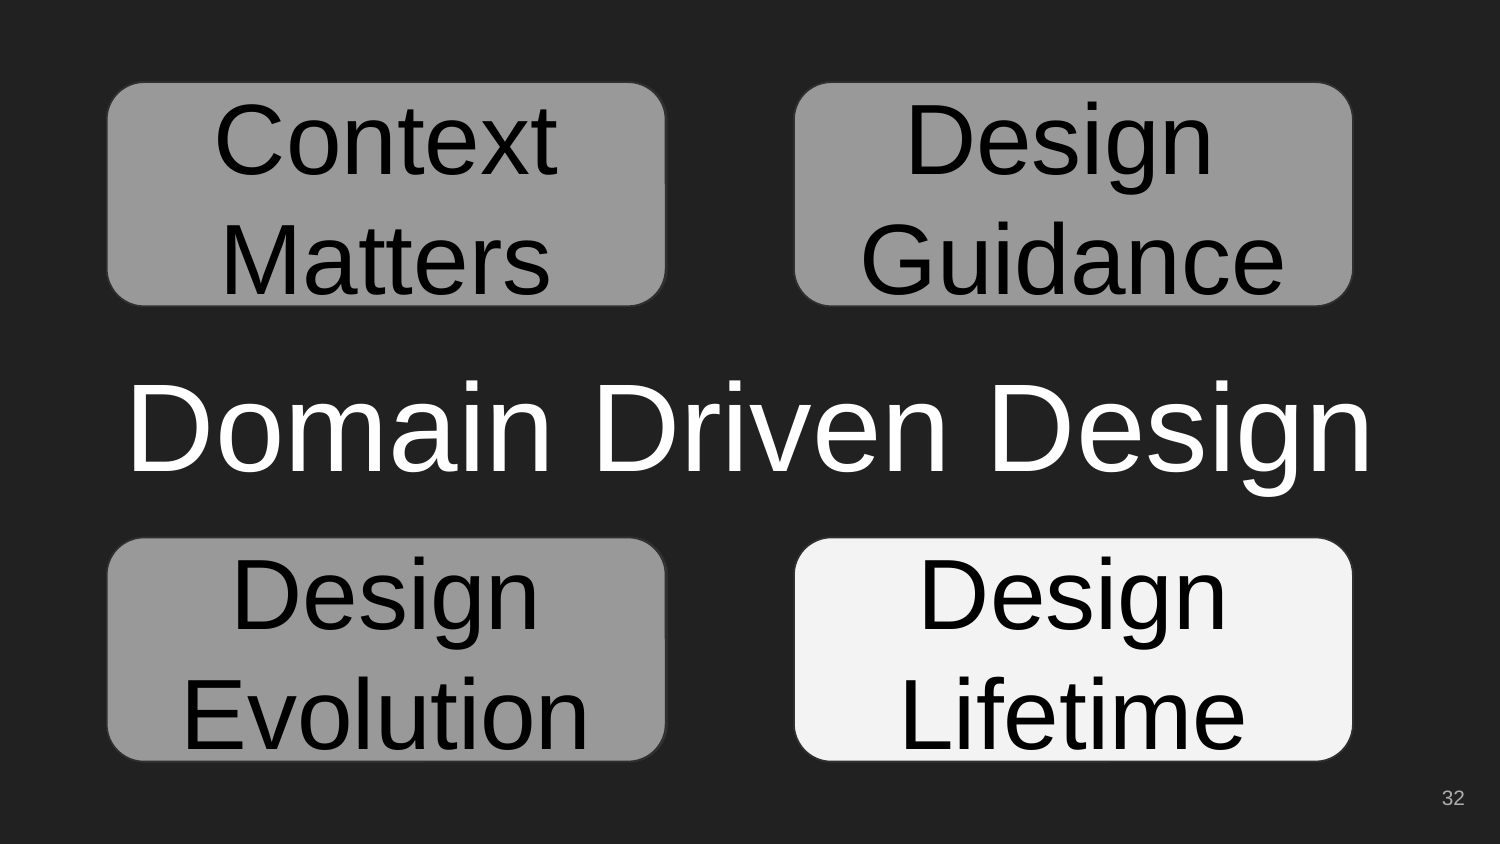

Dogmatism
One Size Fits All
One Size Fits All
Context Matters
Context Matters
Context Matters
Context Matters
One Size Fits All
Dogmatism
Dogmatism
Guidance
Guidance
Guidance
Design
Guidance
# Domain Driven Design
No Pattern
Evolution
No Pattern
Evolution
Design
Evolution
No Pattern
Evolution
Pattern
Evolution
Design
Evolution
Design
Evolution
No Expiry Date
No Expiry Date
No Expiry Date
Expiration Date
Design Lifetime
Design Lifetime
32